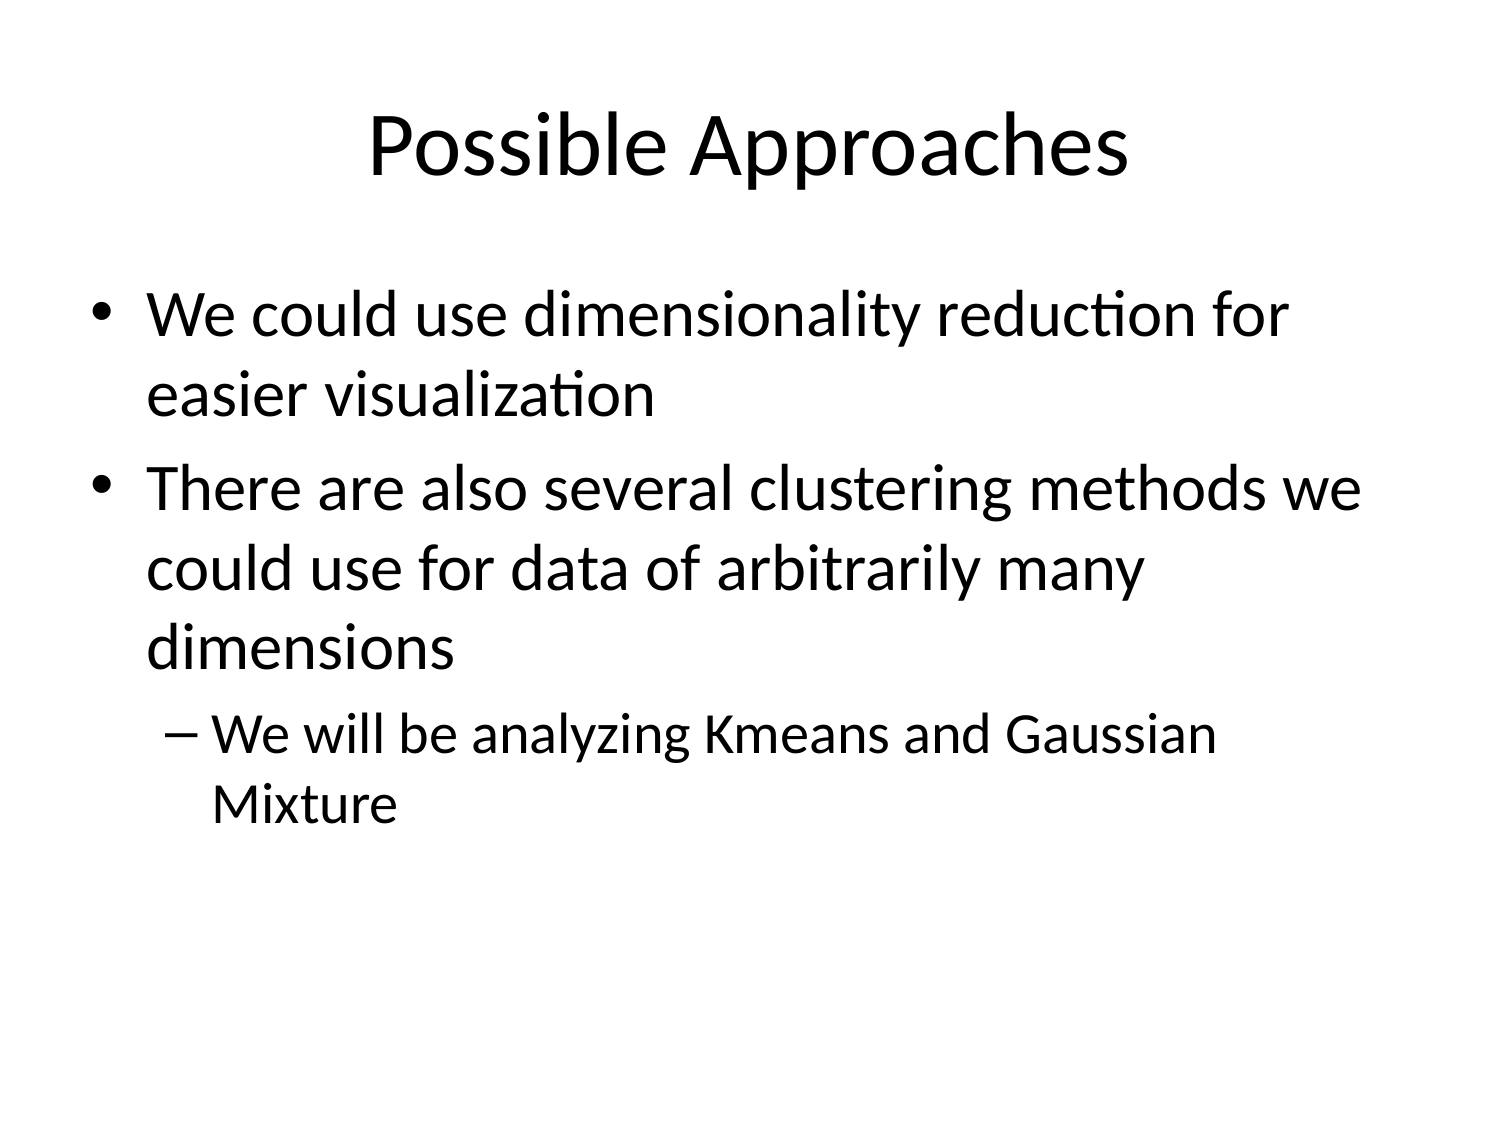

# Possible Approaches
We could use dimensionality reduction for easier visualization
There are also several clustering methods we could use for data of arbitrarily many dimensions
We will be analyzing Kmeans and Gaussian Mixture